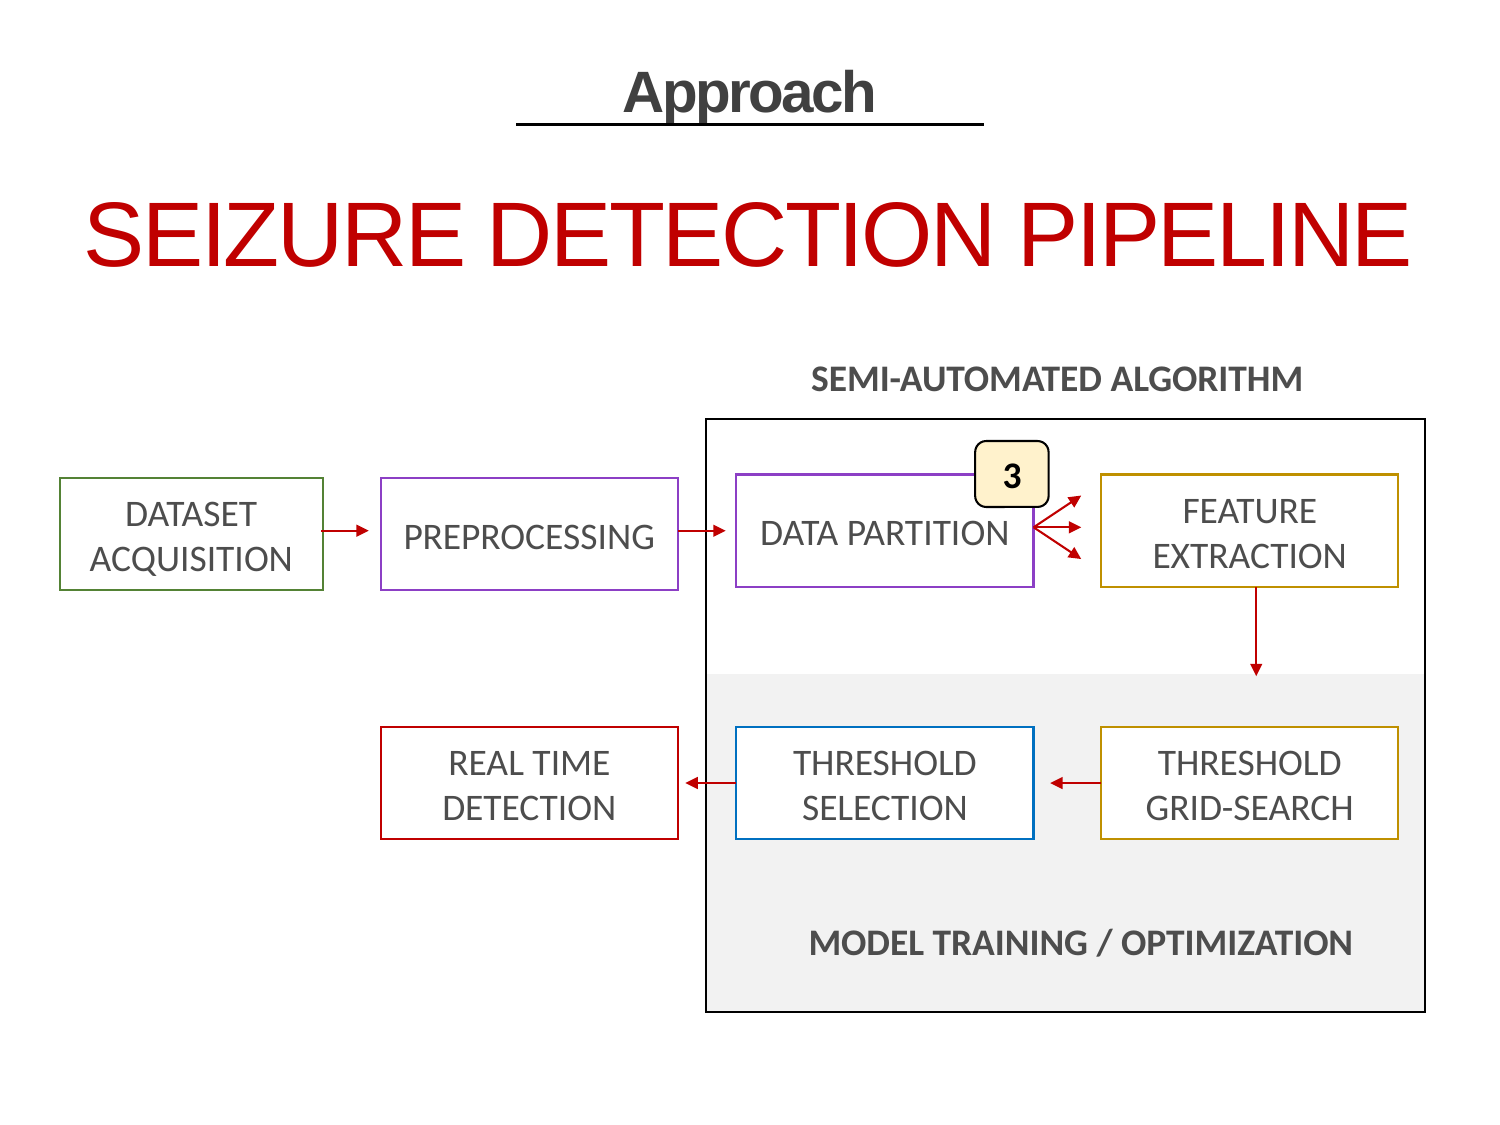

Approach
SEIZURE DETECTION PIPELINE
SEMI-AUTOMATED ALGORITHM

3
DATA PARTITION
FEATURE EXTRACTION
DATASET ACQUISITION
PREPROCESSING

REAL TIME DETECTION
THRESHOLD SELECTION
THRESHOLD GRID-SEARCH
MODEL TRAINING / OPTIMIZATION